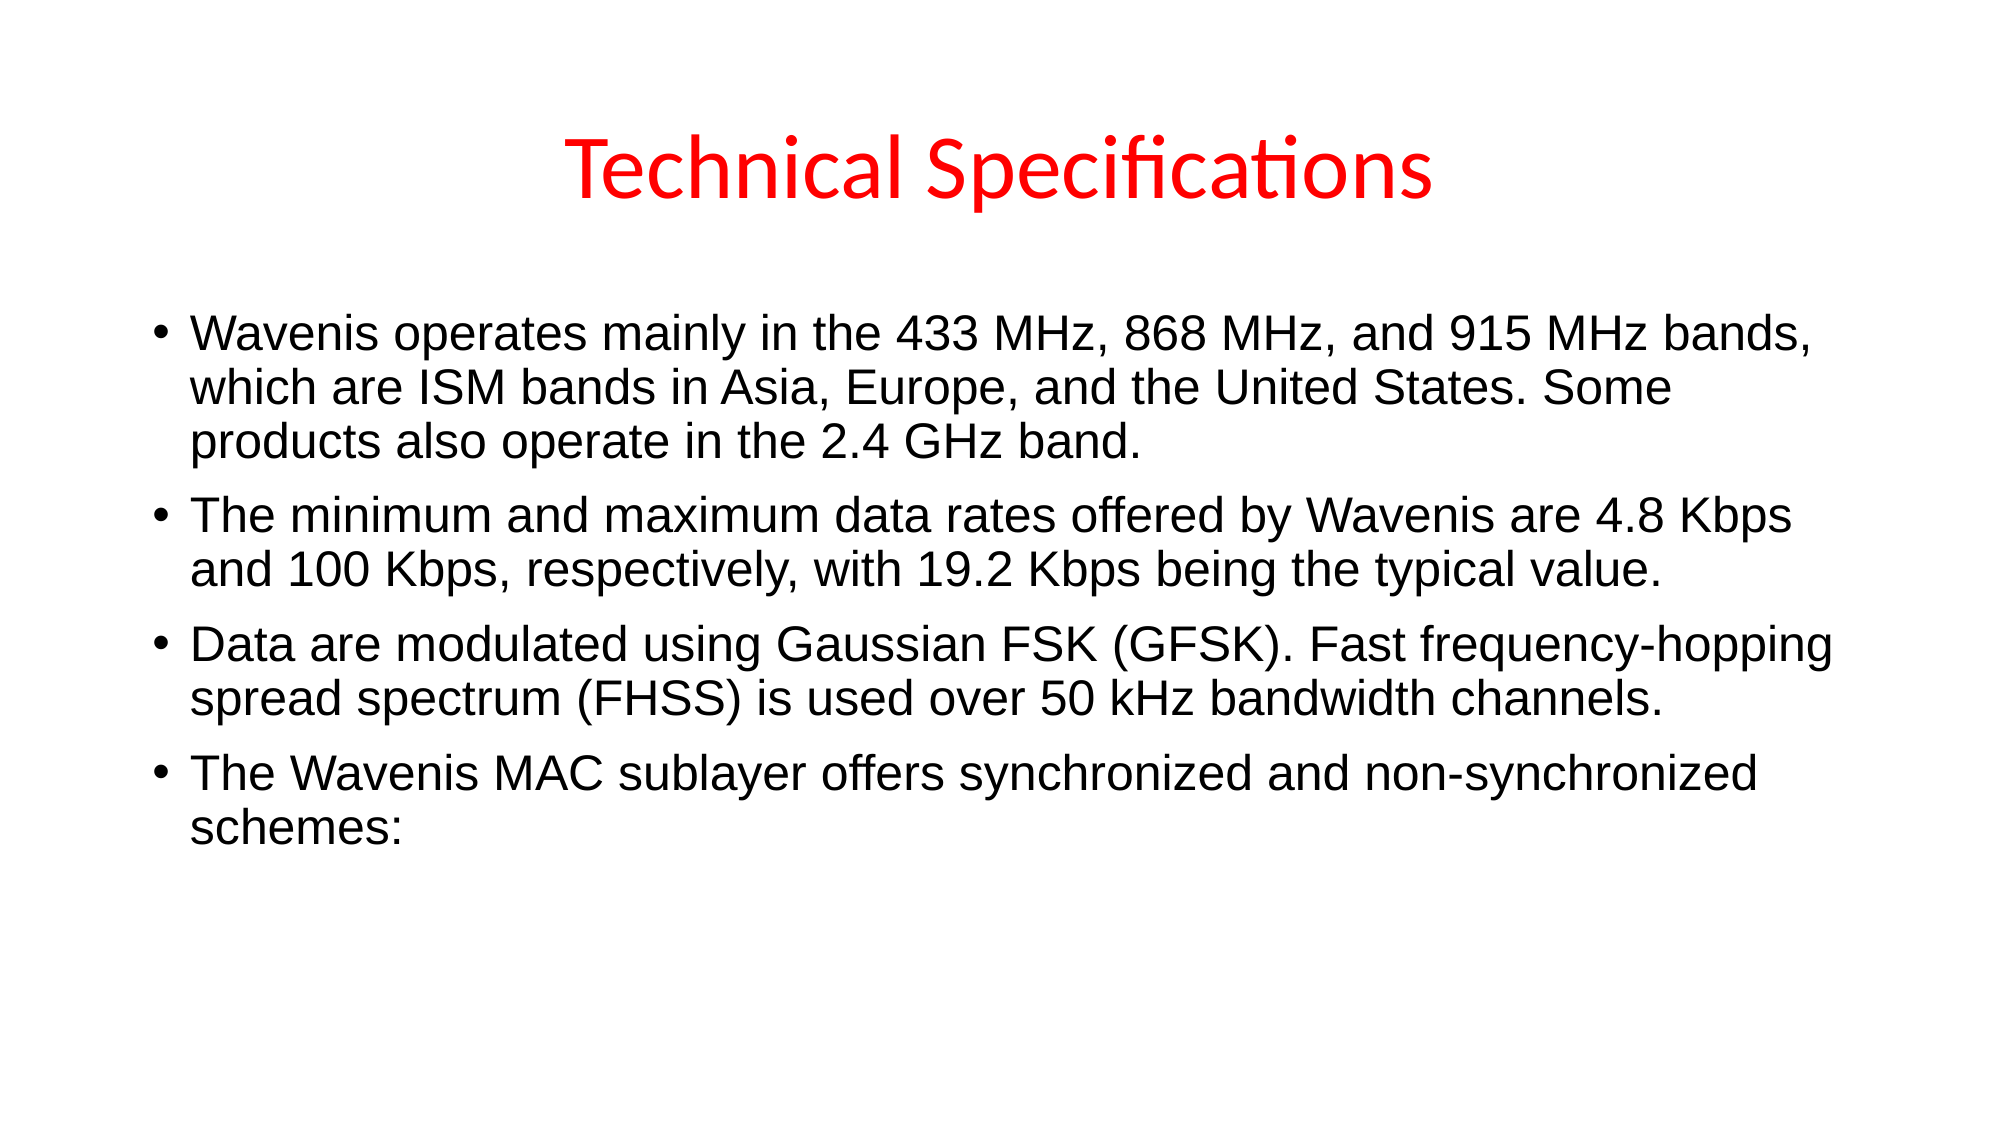

# Technical Specifications
Wavenis operates mainly in the 433 MHz, 868 MHz, and 915 MHz bands, which are ISM bands in Asia, Europe, and the United States. Some products also operate in the 2.4 GHz band.
The minimum and maximum data rates offered by Wavenis are 4.8 Kbps and 100 Kbps, respectively, with 19.2 Kbps being the typical value.
Data are modulated using Gaussian FSK (GFSK). Fast frequency-hopping spread spectrum (FHSS) is used over 50 kHz bandwidth channels.
The Wavenis MAC sublayer offers synchronized and non-synchronized schemes: